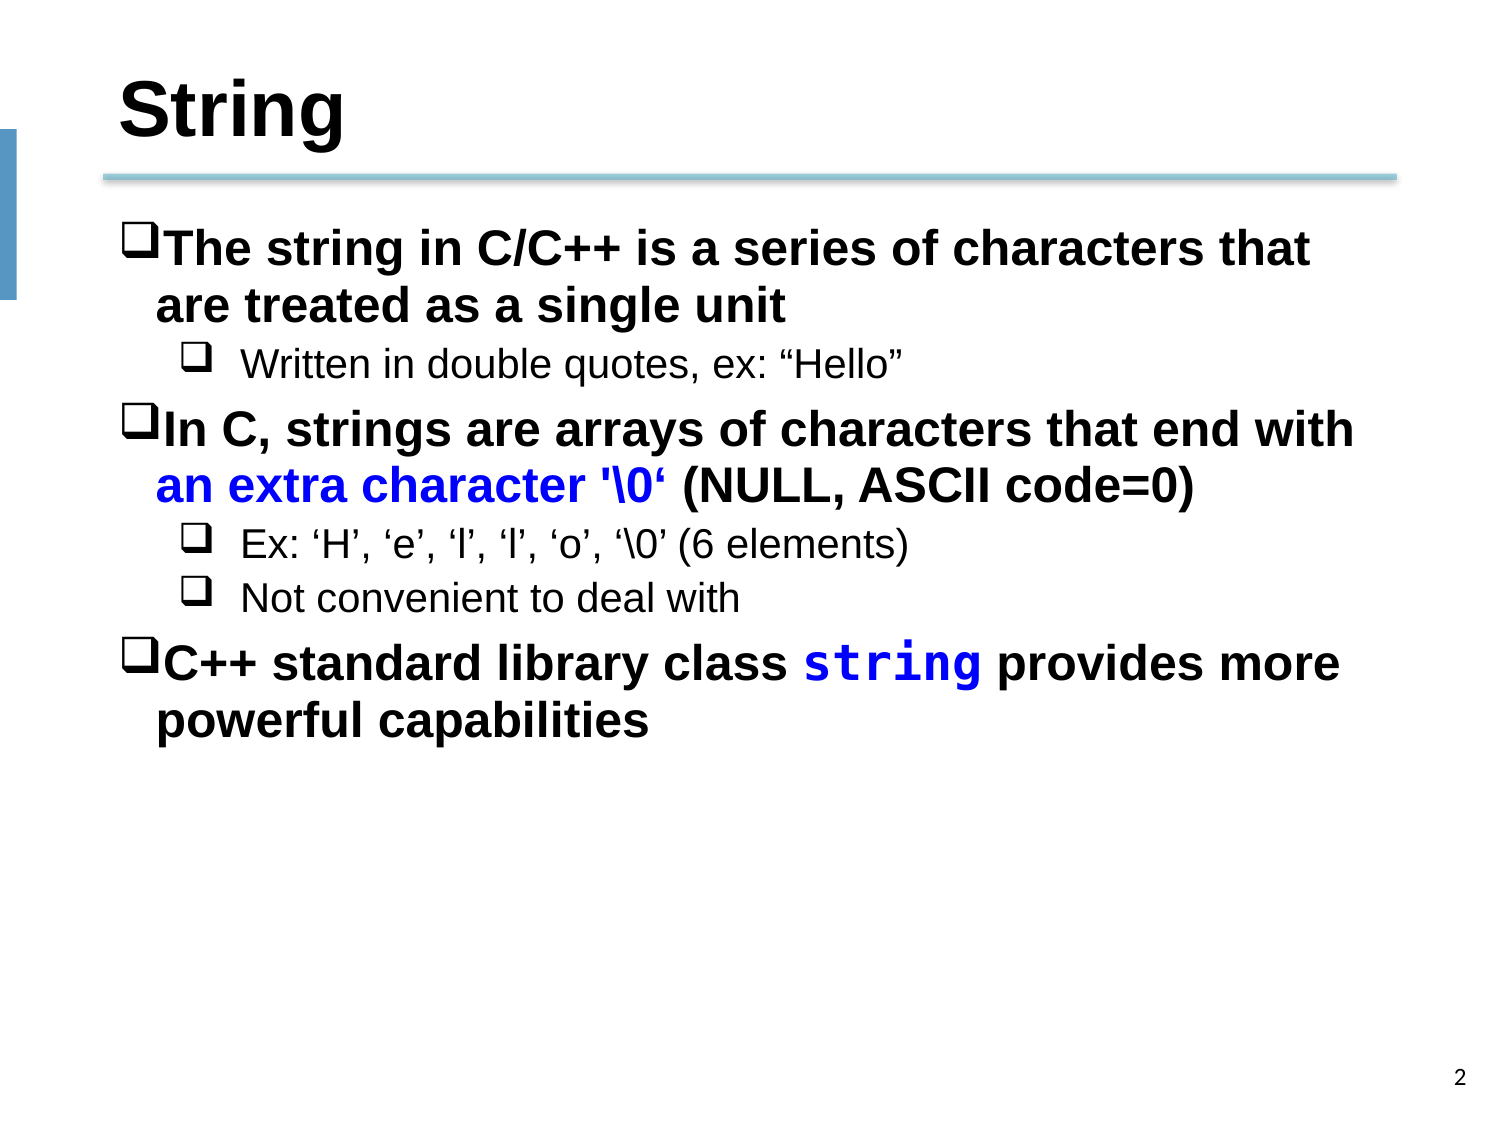

# String
The string in C/C++ is a series of characters that are treated as a single unit
Written in double quotes, ex: “Hello”
In C, strings are arrays of characters that end with an extra character '\0‘ (NULL, ASCII code=0)
Ex: ‘H’, ‘e’, ‘l’, ‘l’, ‘o’, ‘\0’ (6 elements)
Not convenient to deal with
C++ standard library class string provides more powerful capabilities

2